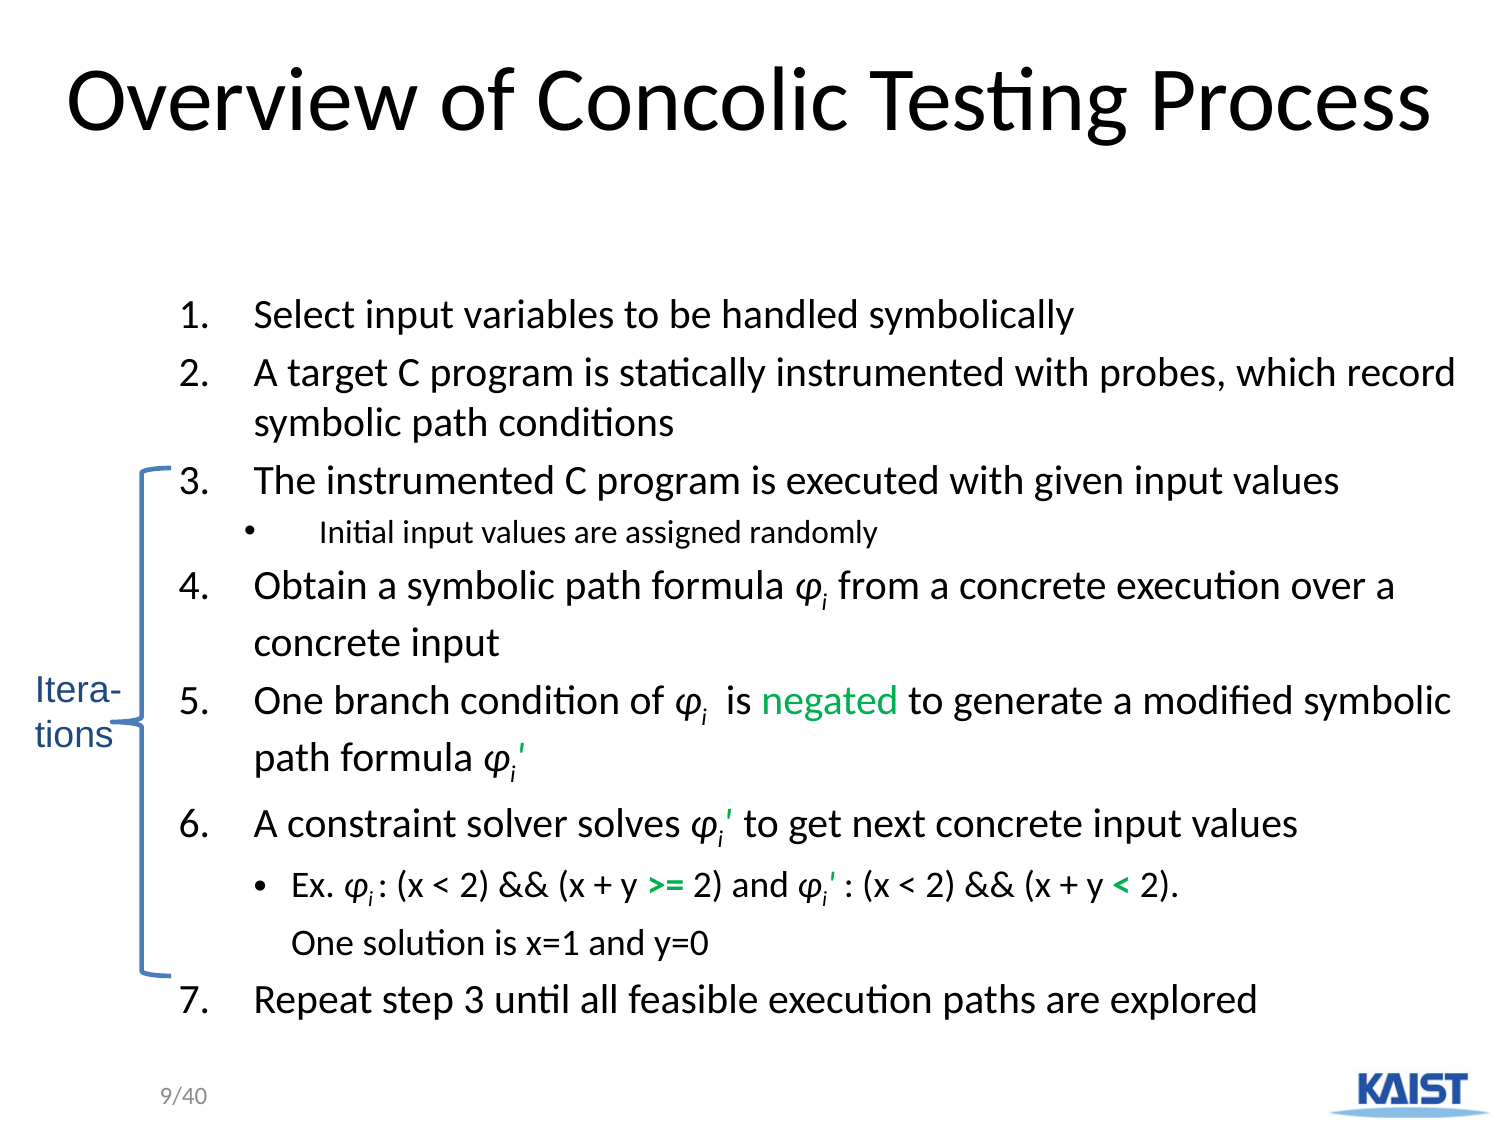

# Overview of Concolic Testing Process
Select input variables to be handled symbolically
A target C program is statically instrumented with probes, which record symbolic path conditions
The instrumented C program is executed with given input values
Initial input values are assigned randomly
Obtain a symbolic path formula φi  from a concrete execution over a concrete input
One branch condition of φi  is negated to generate a modified symbolic path formula φi'
A constraint solver solves φi'  to get next concrete input values
Ex. φi : (x < 2) && (x + y >= 2) and φi' : (x < 2) && (x + y < 2).
 	One solution is x=1 and y=0
Repeat step 3 until all feasible execution paths are explored

Itera-
tions
9/40